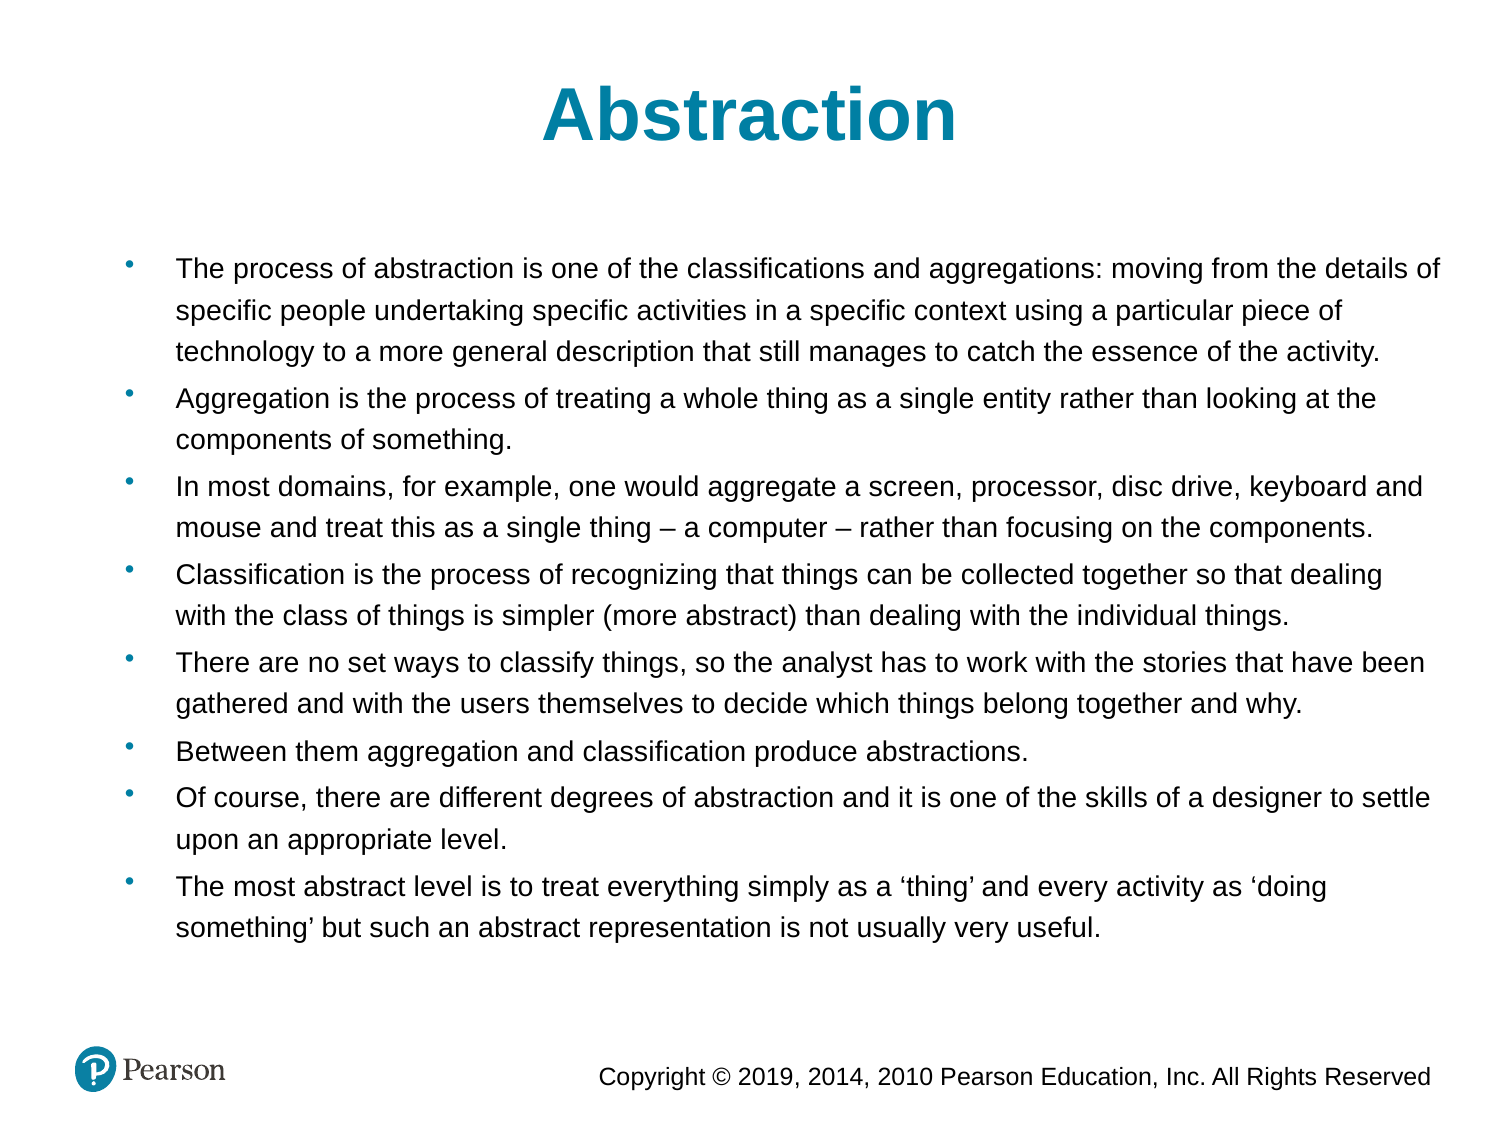

Abstraction
The process of abstraction is one of the classifications and aggregations: moving from the details of specific people undertaking specific activities in a specific context using a particular piece of technology to a more general description that still manages to catch the essence of the activity.
Aggregation is the process of treating a whole thing as a single entity rather than looking at the components of something.
In most domains, for example, one would aggregate a screen, processor, disc drive, keyboard and mouse and treat this as a single thing – a computer – rather than focusing on the components.
Classification is the process of recognizing that things can be collected together so that dealing with the class of things is simpler (more abstract) than dealing with the individual things.
There are no set ways to classify things, so the analyst has to work with the stories that have been gathered and with the users themselves to decide which things belong together and why.
Between them aggregation and classification produce abstractions.
Of course, there are different degrees of abstraction and it is one of the skills of a designer to settle upon an appropriate level.
The most abstract level is to treat everything simply as a ‘thing’ and every activity as ‘doing something’ but such an abstract representation is not usually very useful.